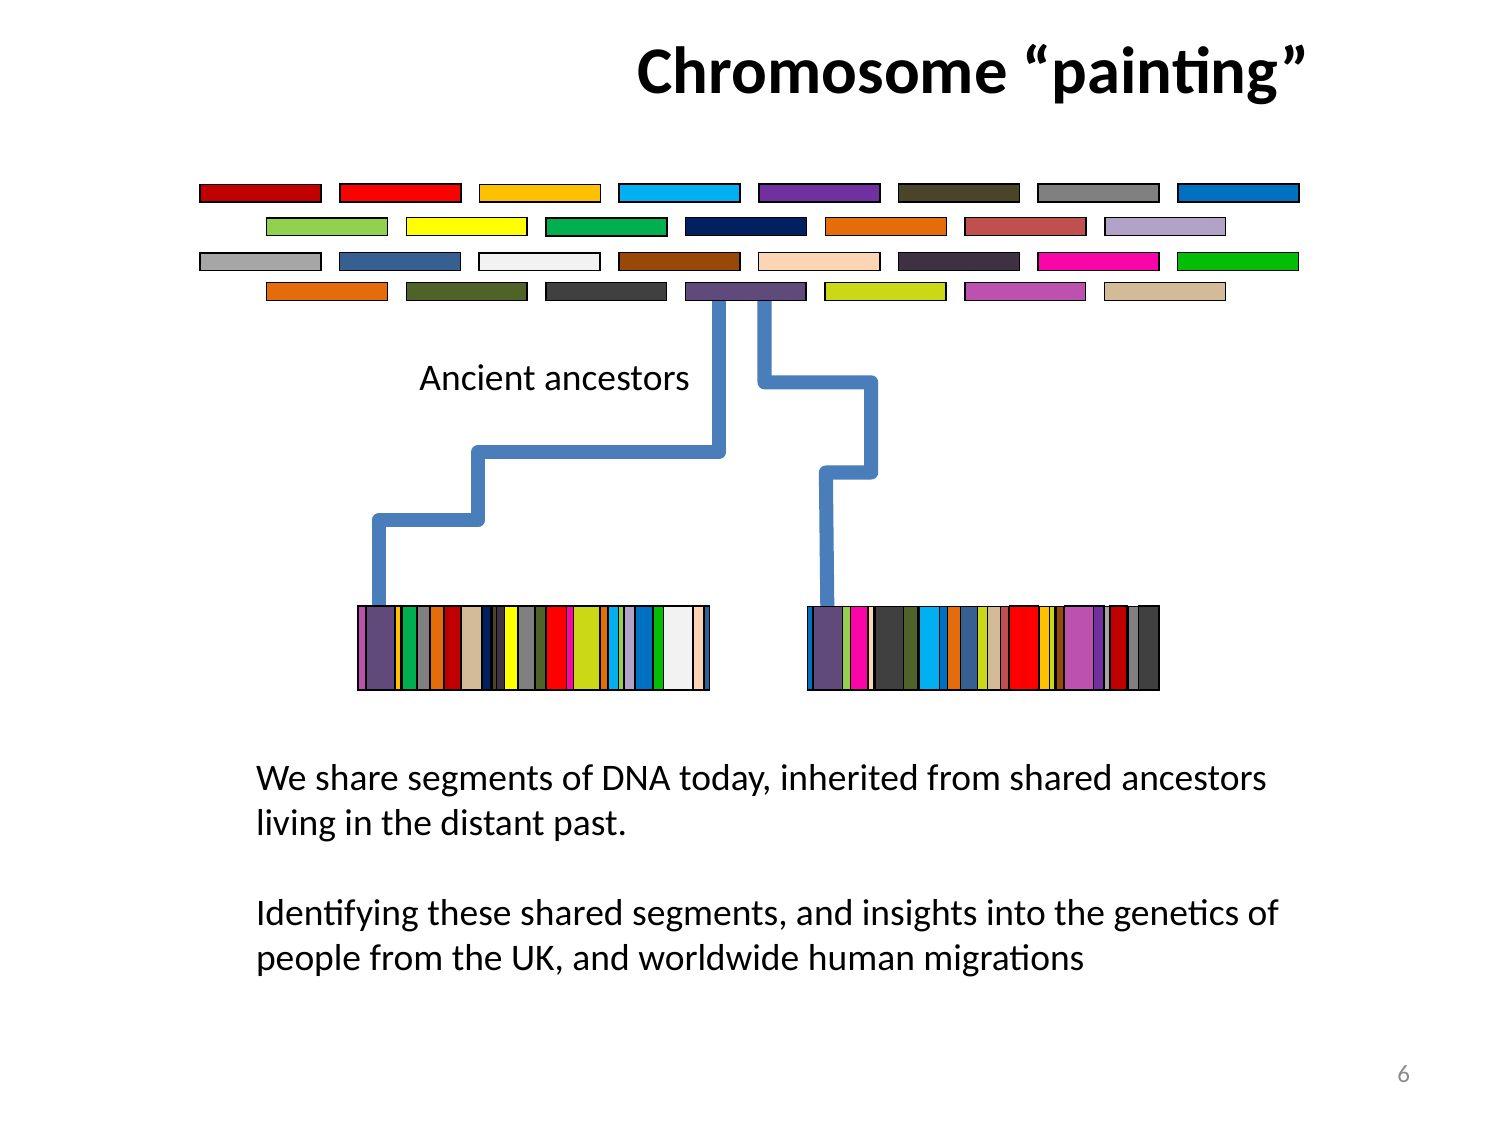

# Chromosome “painting”

Ancient ancestors

We share segments of DNA today, inherited from shared ancestors living in the distant past.

Identifying these shared segments, and insights into the genetics of people from the UK, and worldwide human migrations
6